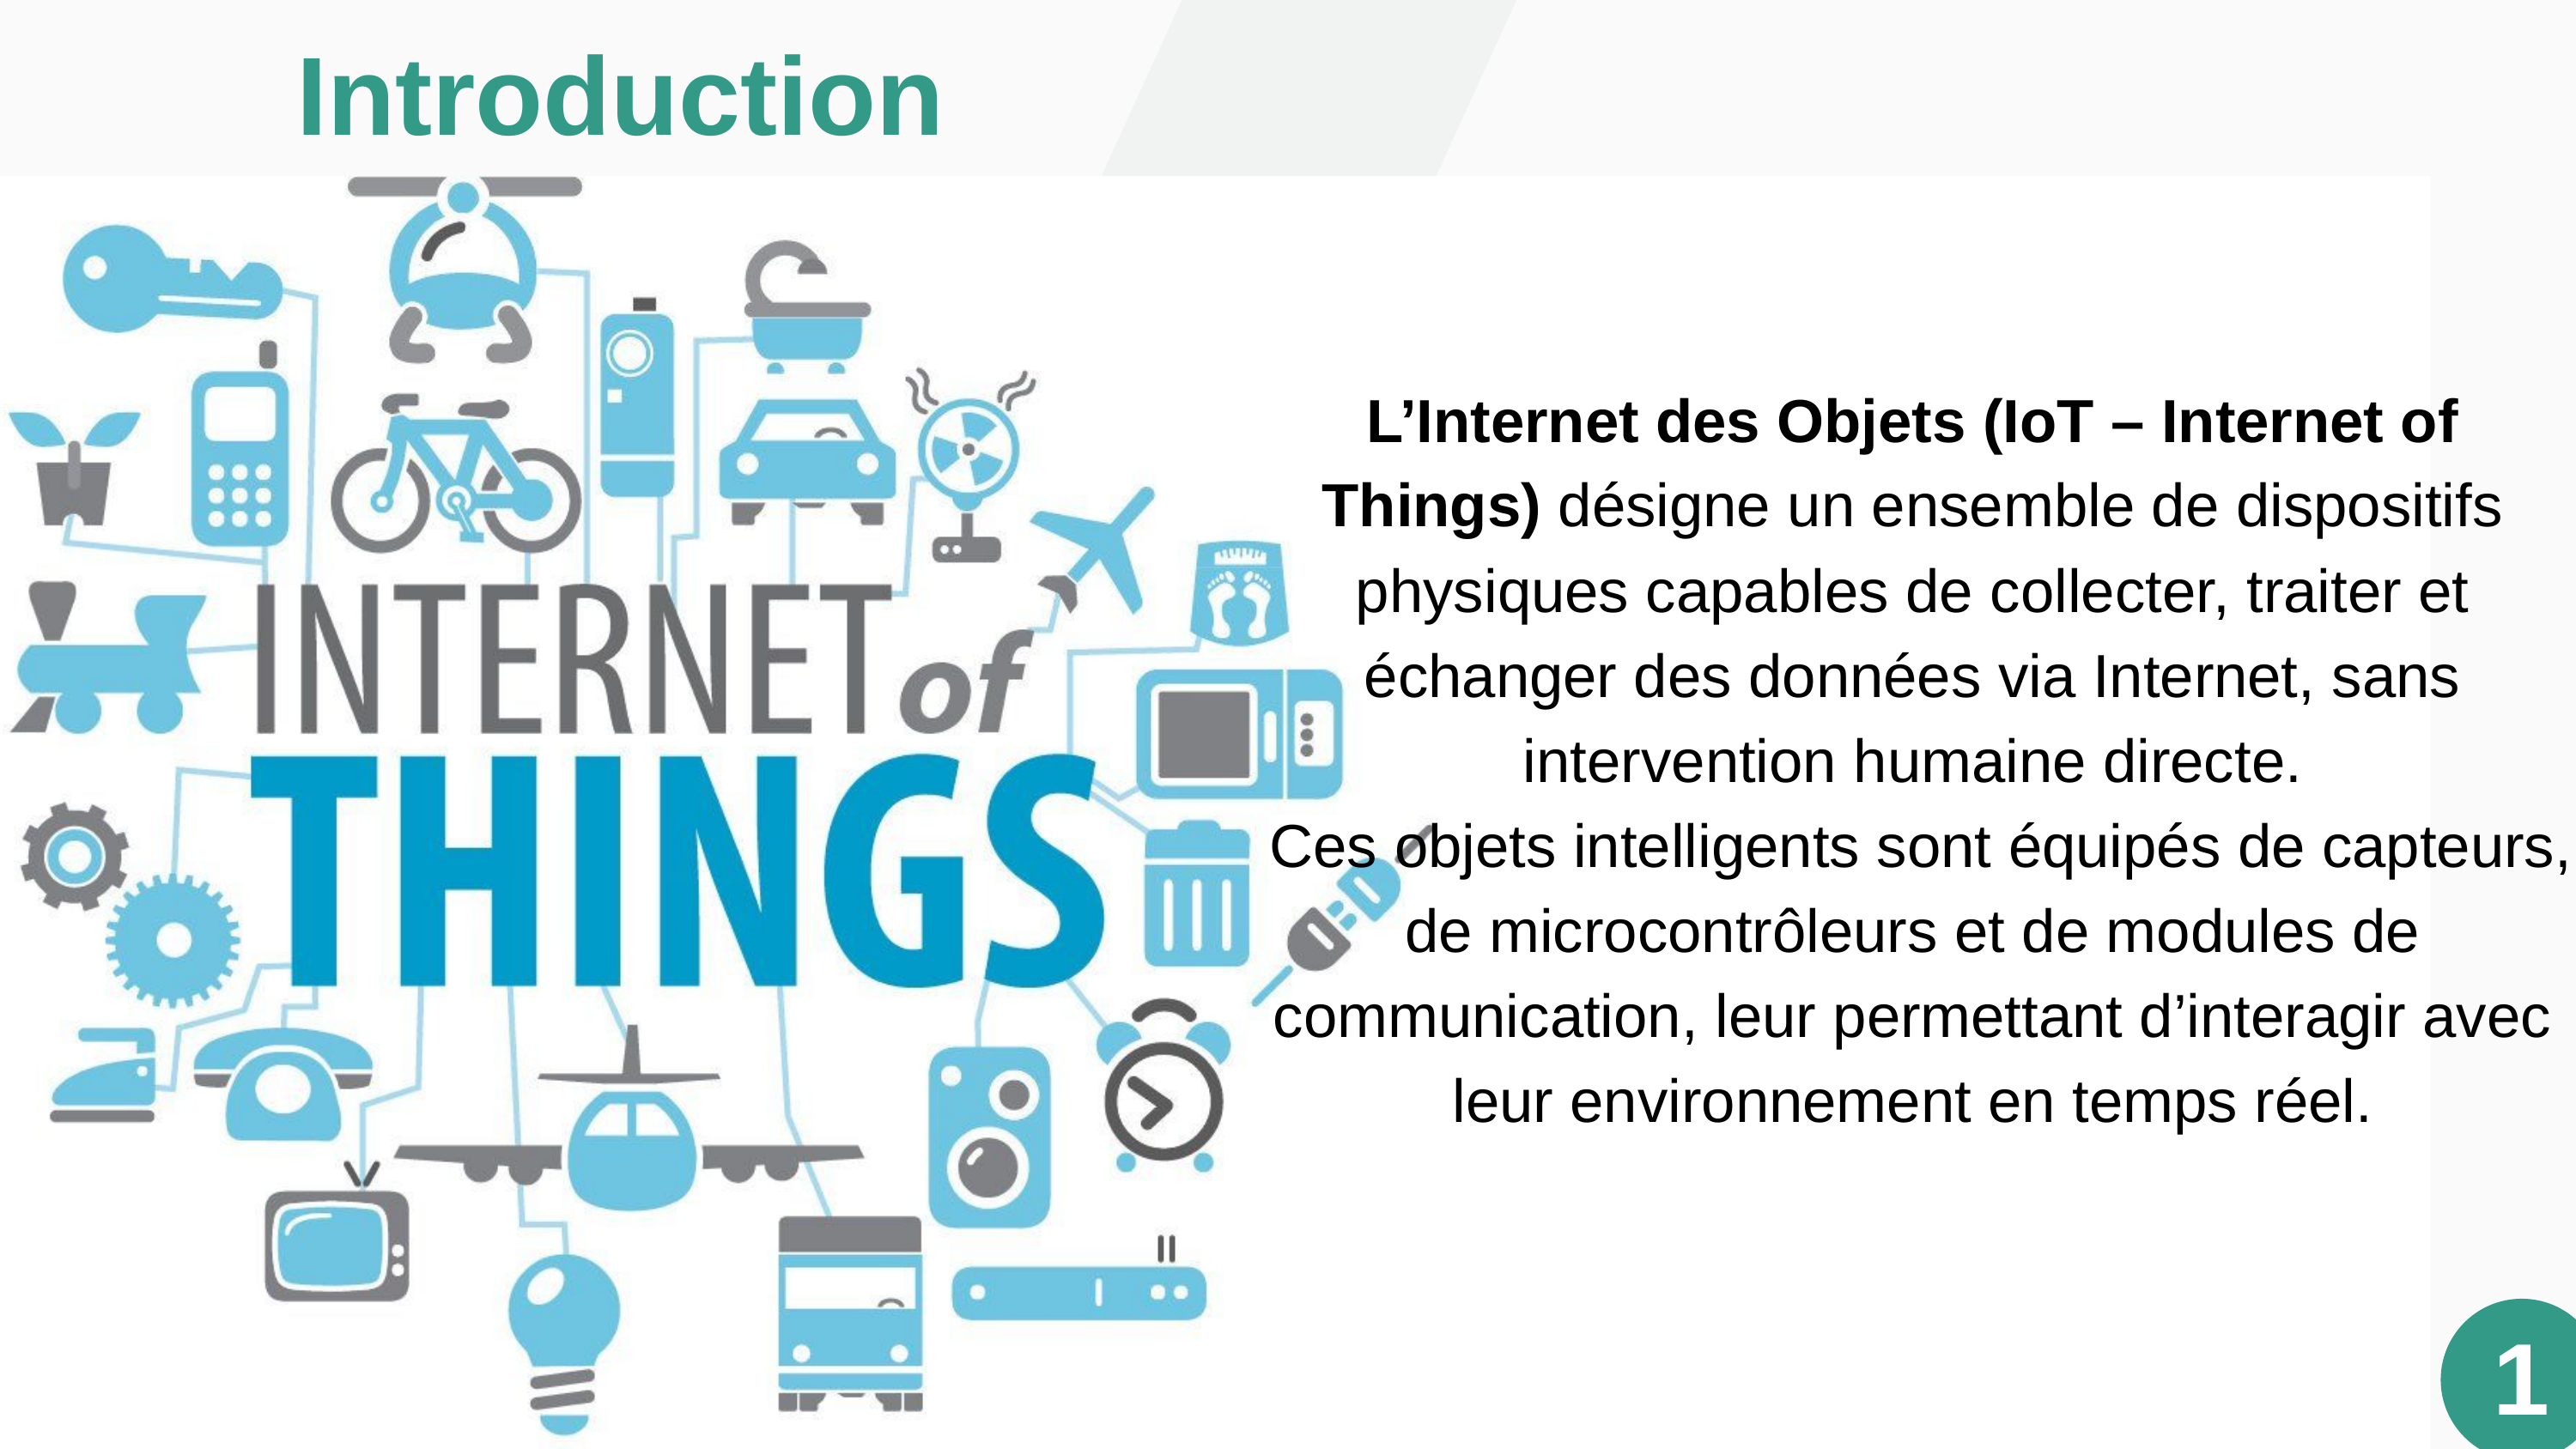

Introduction

L’Internet des Objets (IoT – Internet of Things) désigne un ensemble de dispositifs physiques capables de collecter, traiter et échanger des données via Internet, sans intervention humaine directe.
 Ces objets intelligents sont équipés de capteurs, de microcontrôleurs et de modules de communication, leur permettant d’interagir avec leur environnement en temps réel.
1